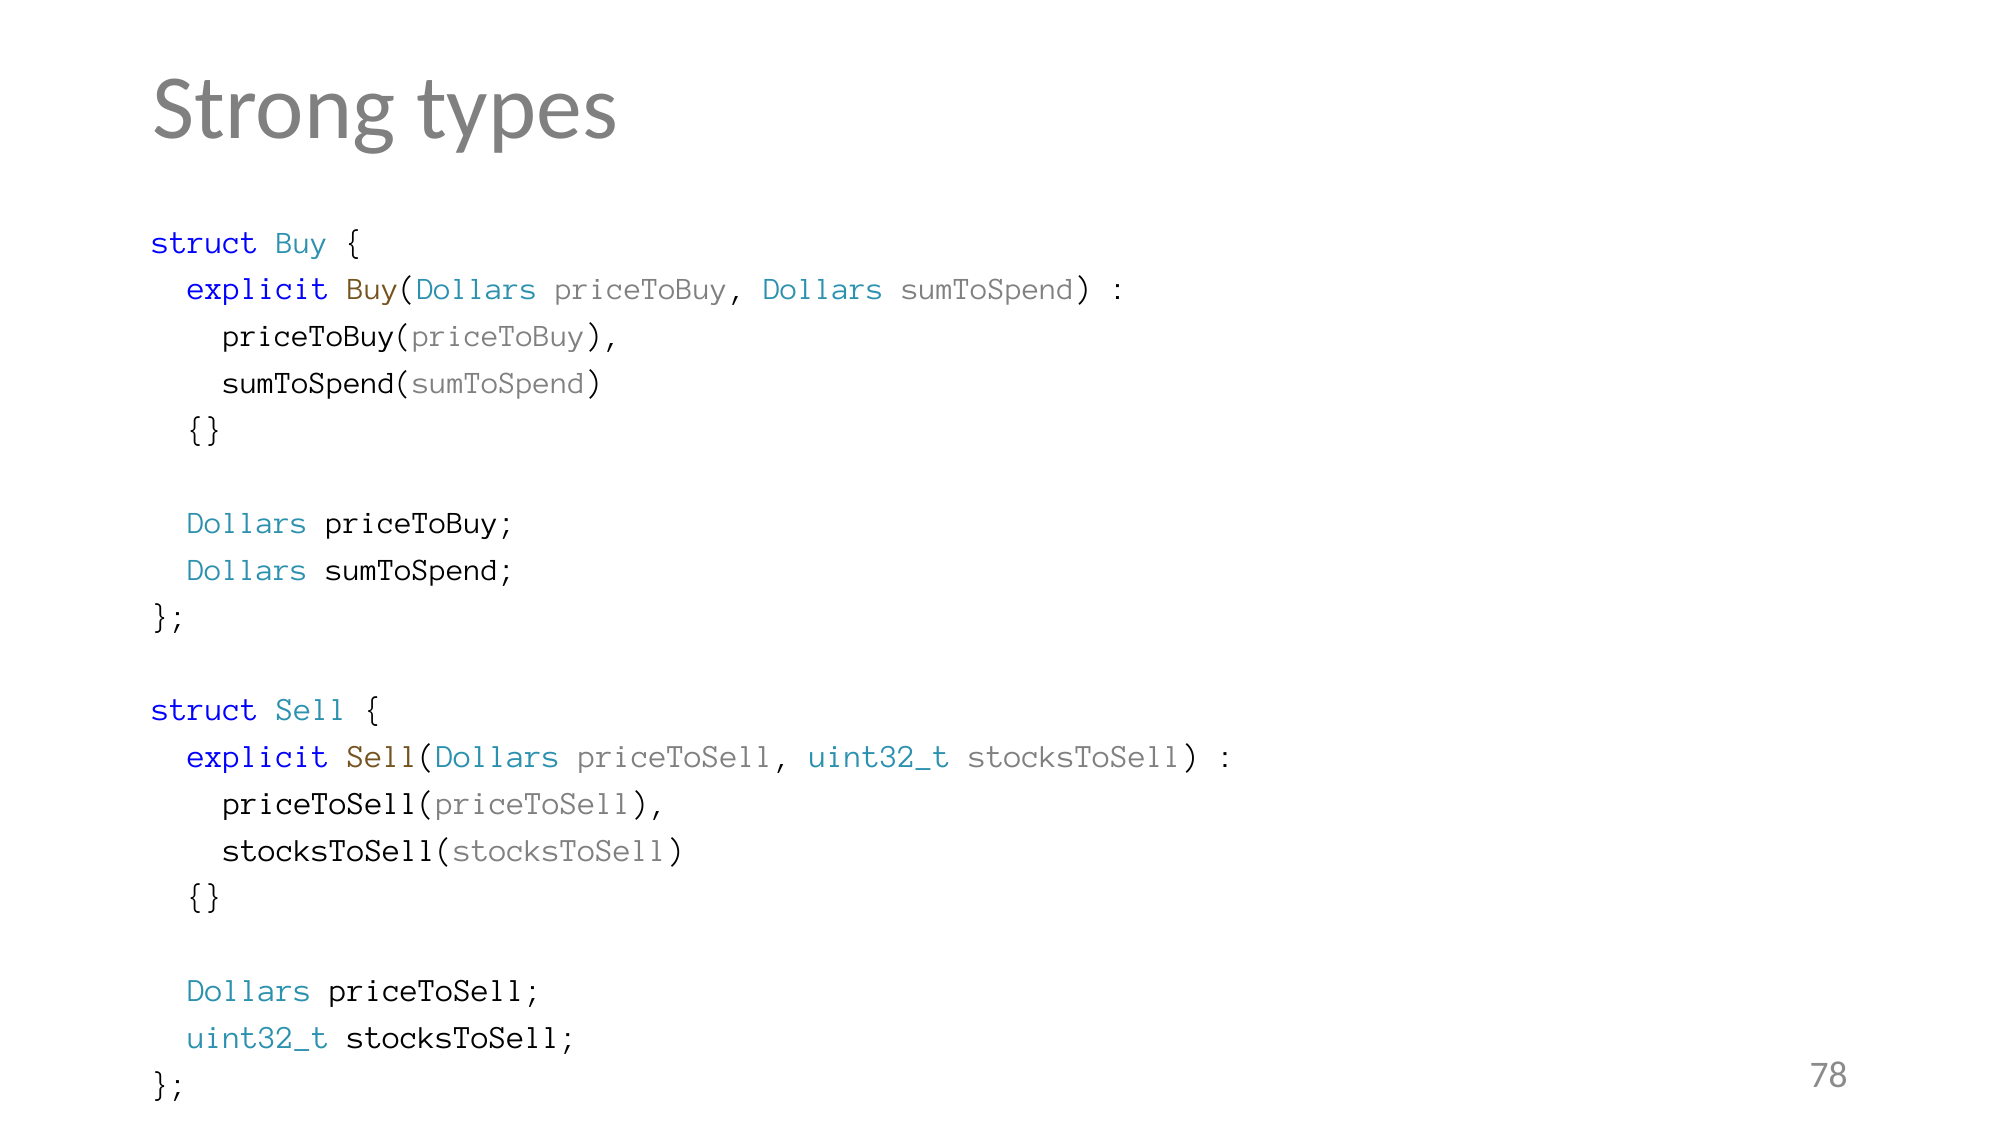

# Strong types
struct Buy {
  explicit Buy(Dollars priceToBuy, Dollars sumToSpend) :
    priceToBuy(priceToBuy),
    sumToSpend(sumToSpend)
  {}

  Dollars priceToBuy;
  Dollars sumToSpend;
};

struct Sell {
  explicit Sell(Dollars priceToSell, uint32_t stocksToSell) :
    priceToSell(priceToSell),
    stocksToSell(stocksToSell)
  {}

  Dollars priceToSell;
  uint32_t stocksToSell;
};
78